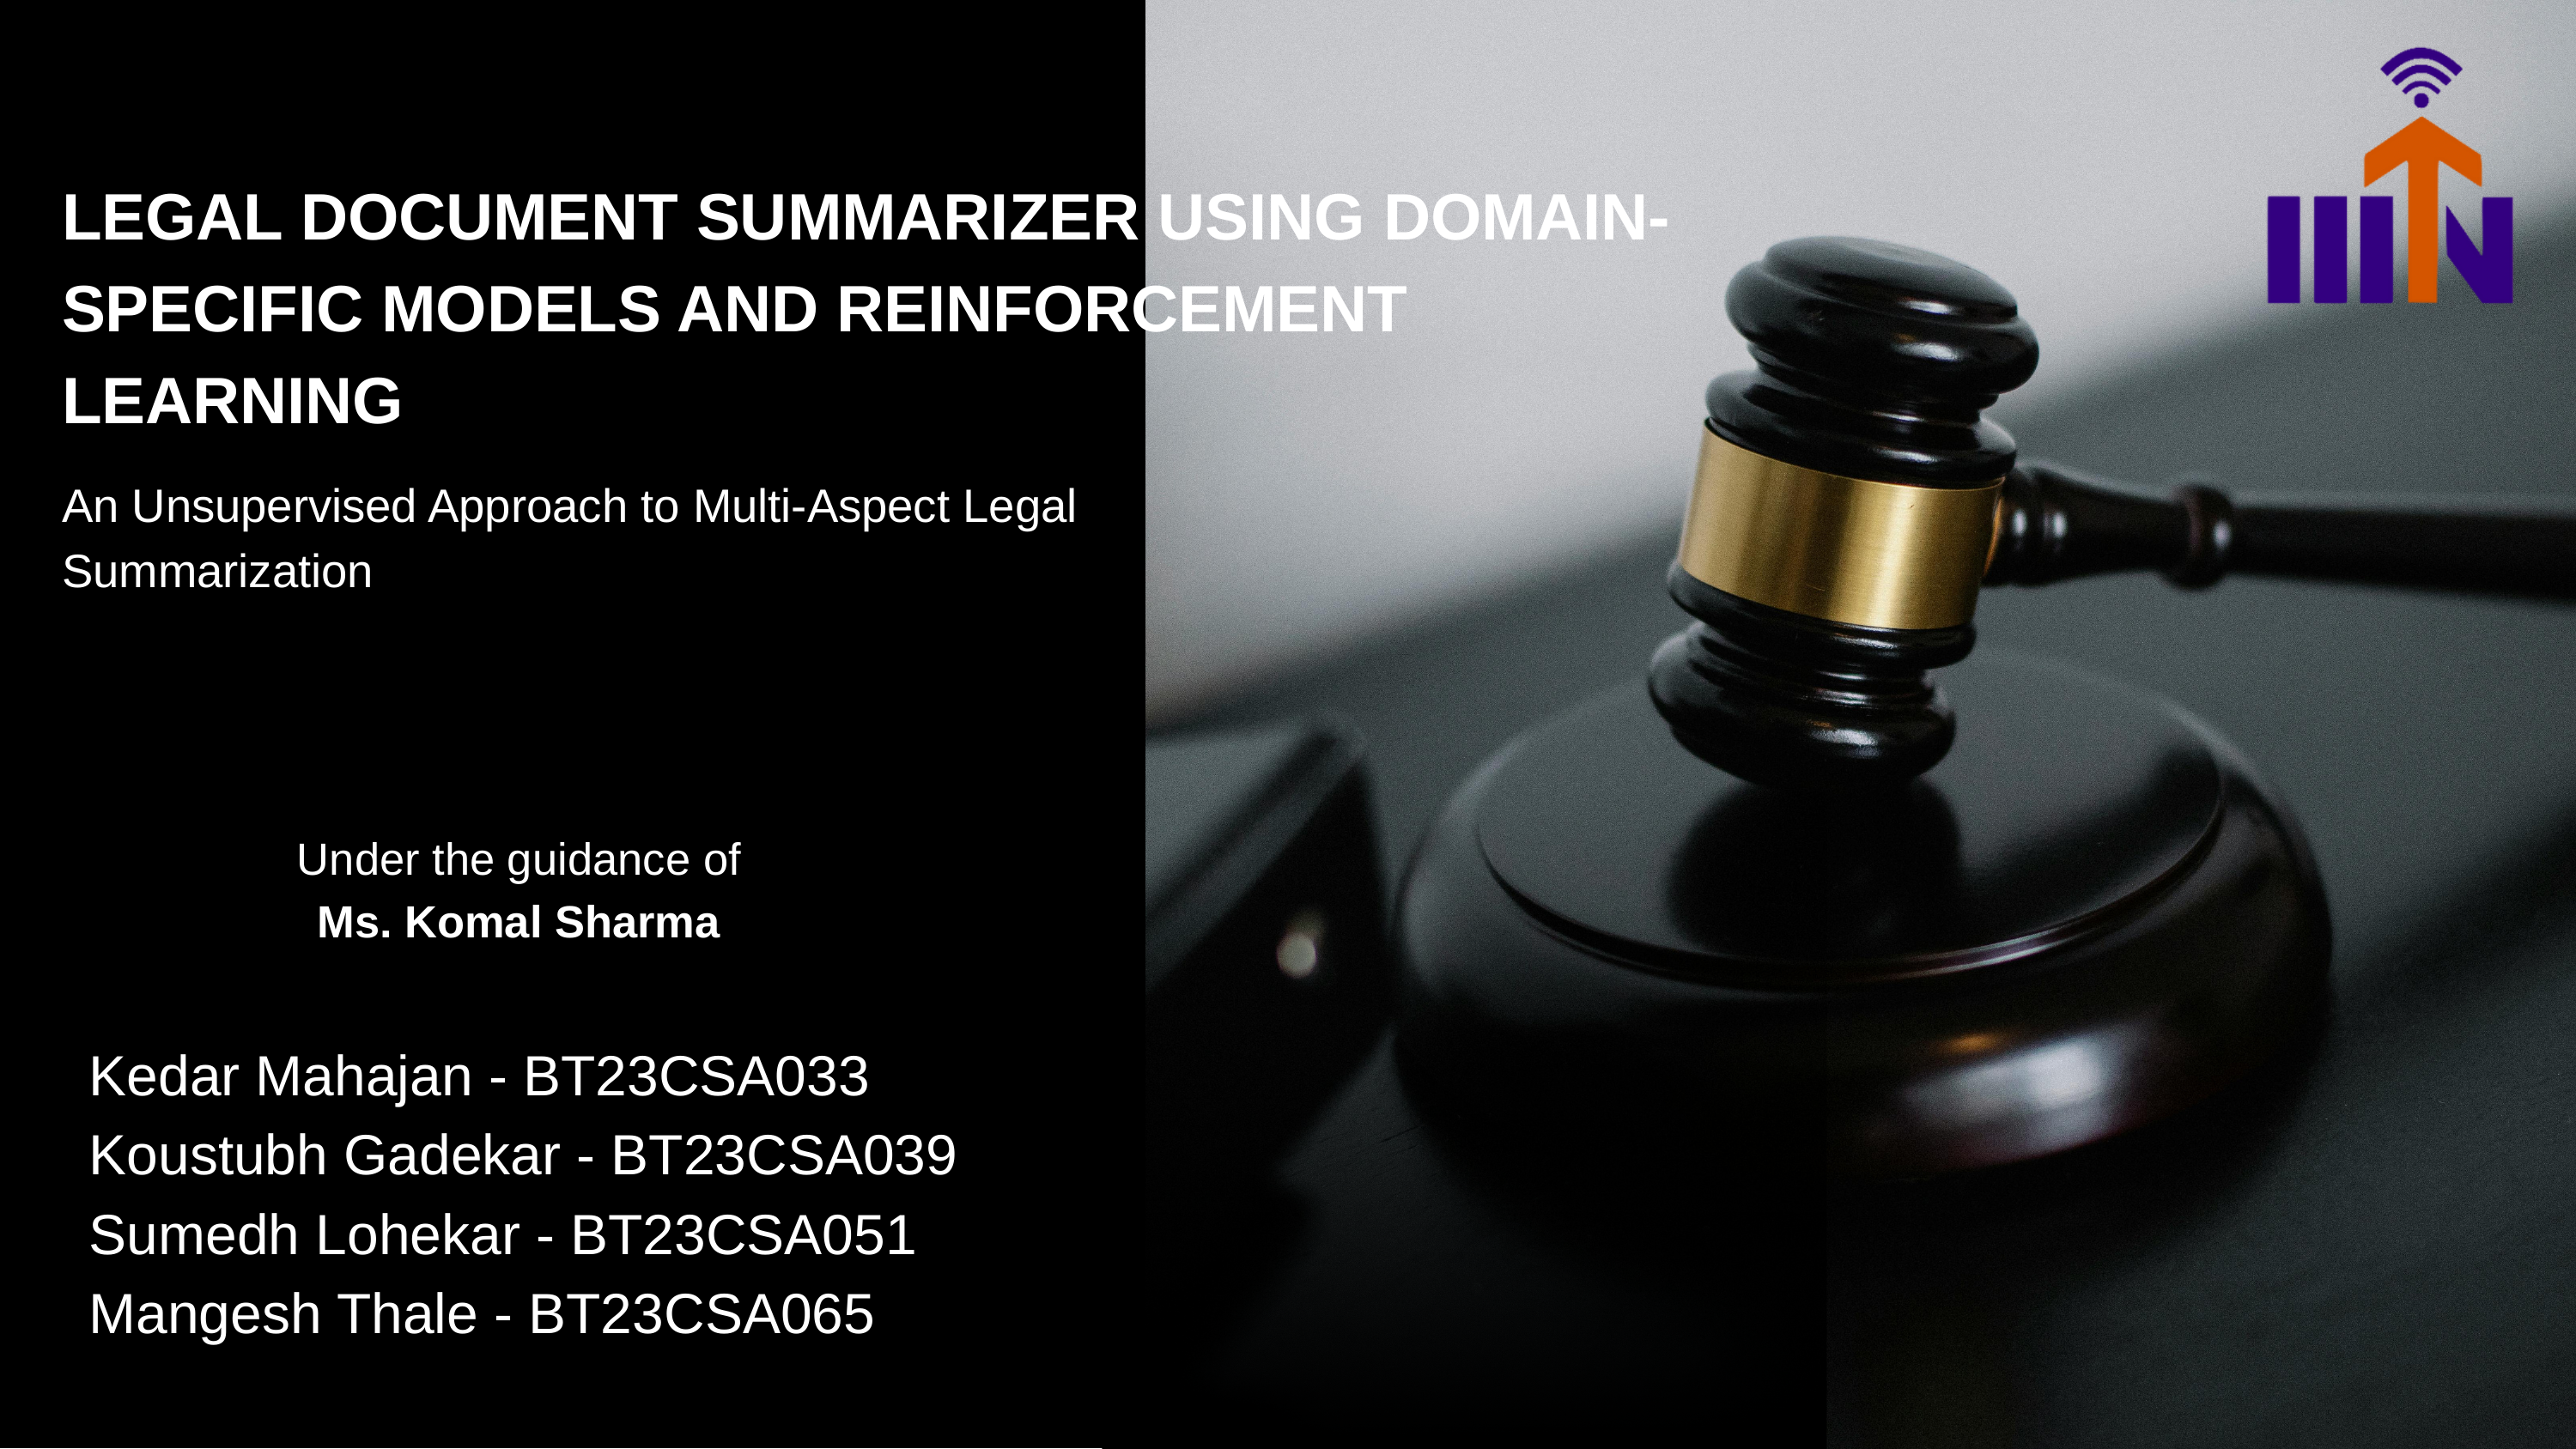

LEGAL DOCUMENT SUMMARIZER USING DOMAIN-SPECIFIC MODELS AND REINFORCEMENT LEARNING

An Unsupervised Approach to Multi-Aspect Legal Summarization
Under the guidance of
 Ms. Komal Sharma
Kedar Mahajan - BT23CSA033
Koustubh Gadekar - BT23CSA039
Sumedh Lohekar - BT23CSA051
Mangesh Thale - BT23CSA065